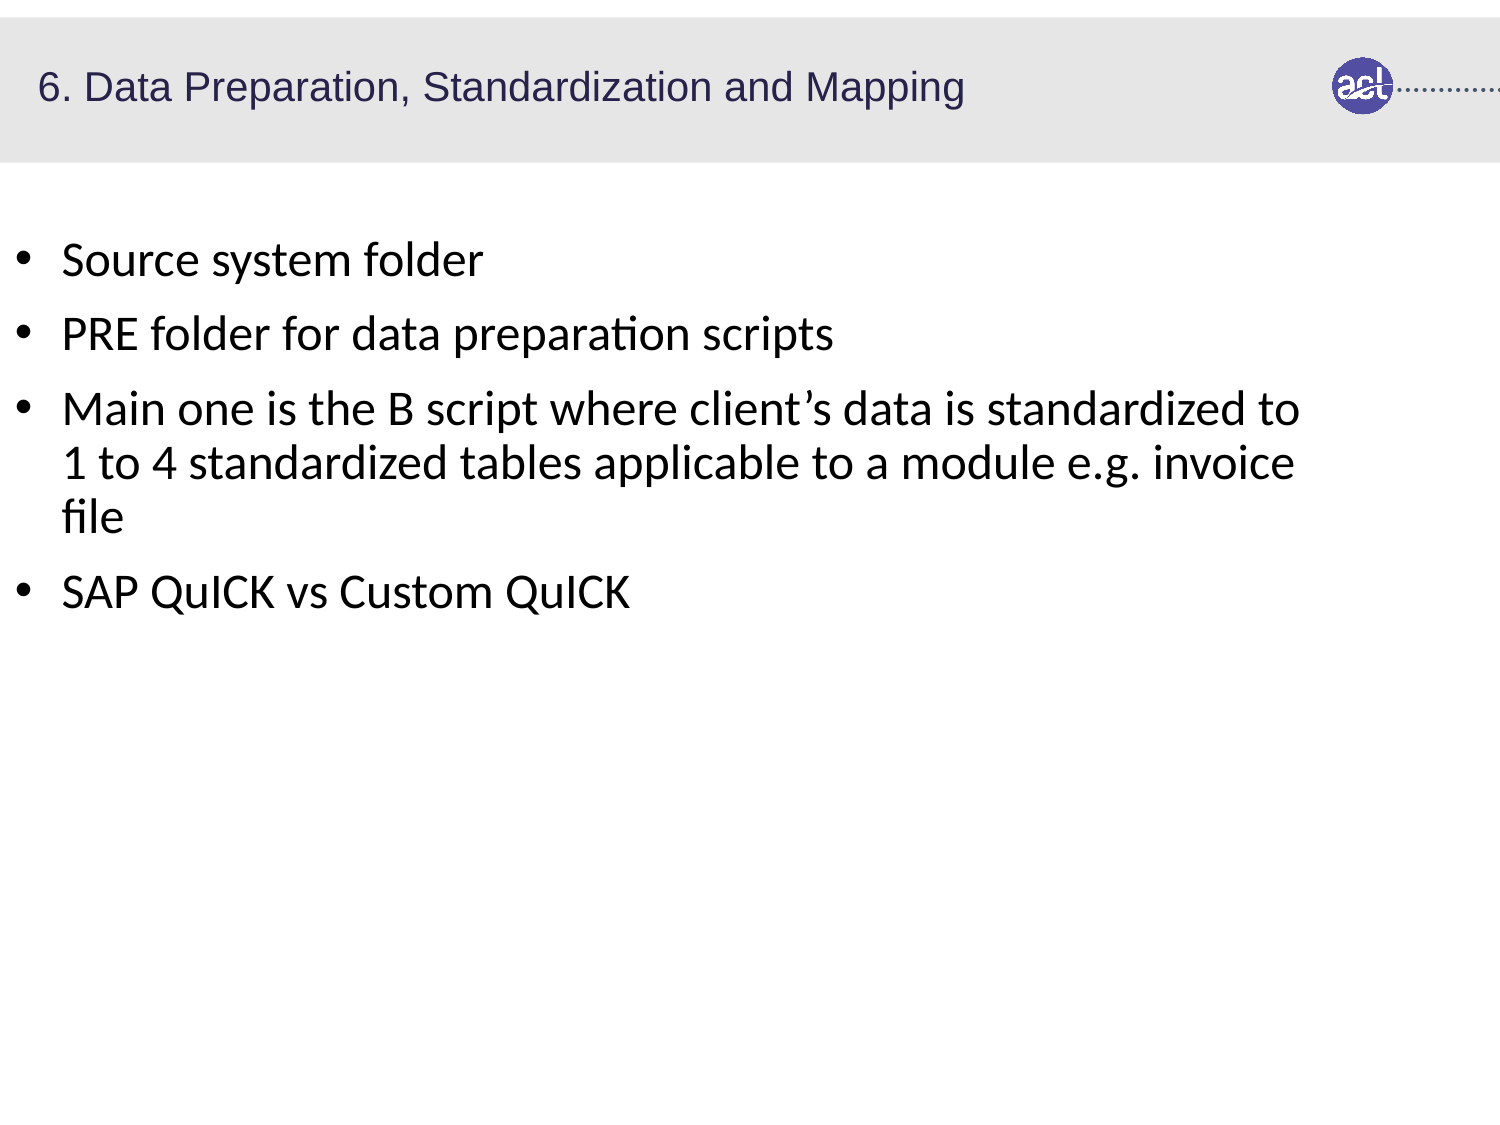

6. Data Preparation, Standardization and Mapping
Source system folder
PRE folder for data preparation scripts
Main one is the B script where client’s data is standardized to 1 to 4 standardized tables applicable to a module e.g. invoice file
SAP QuICK vs Custom QuICK